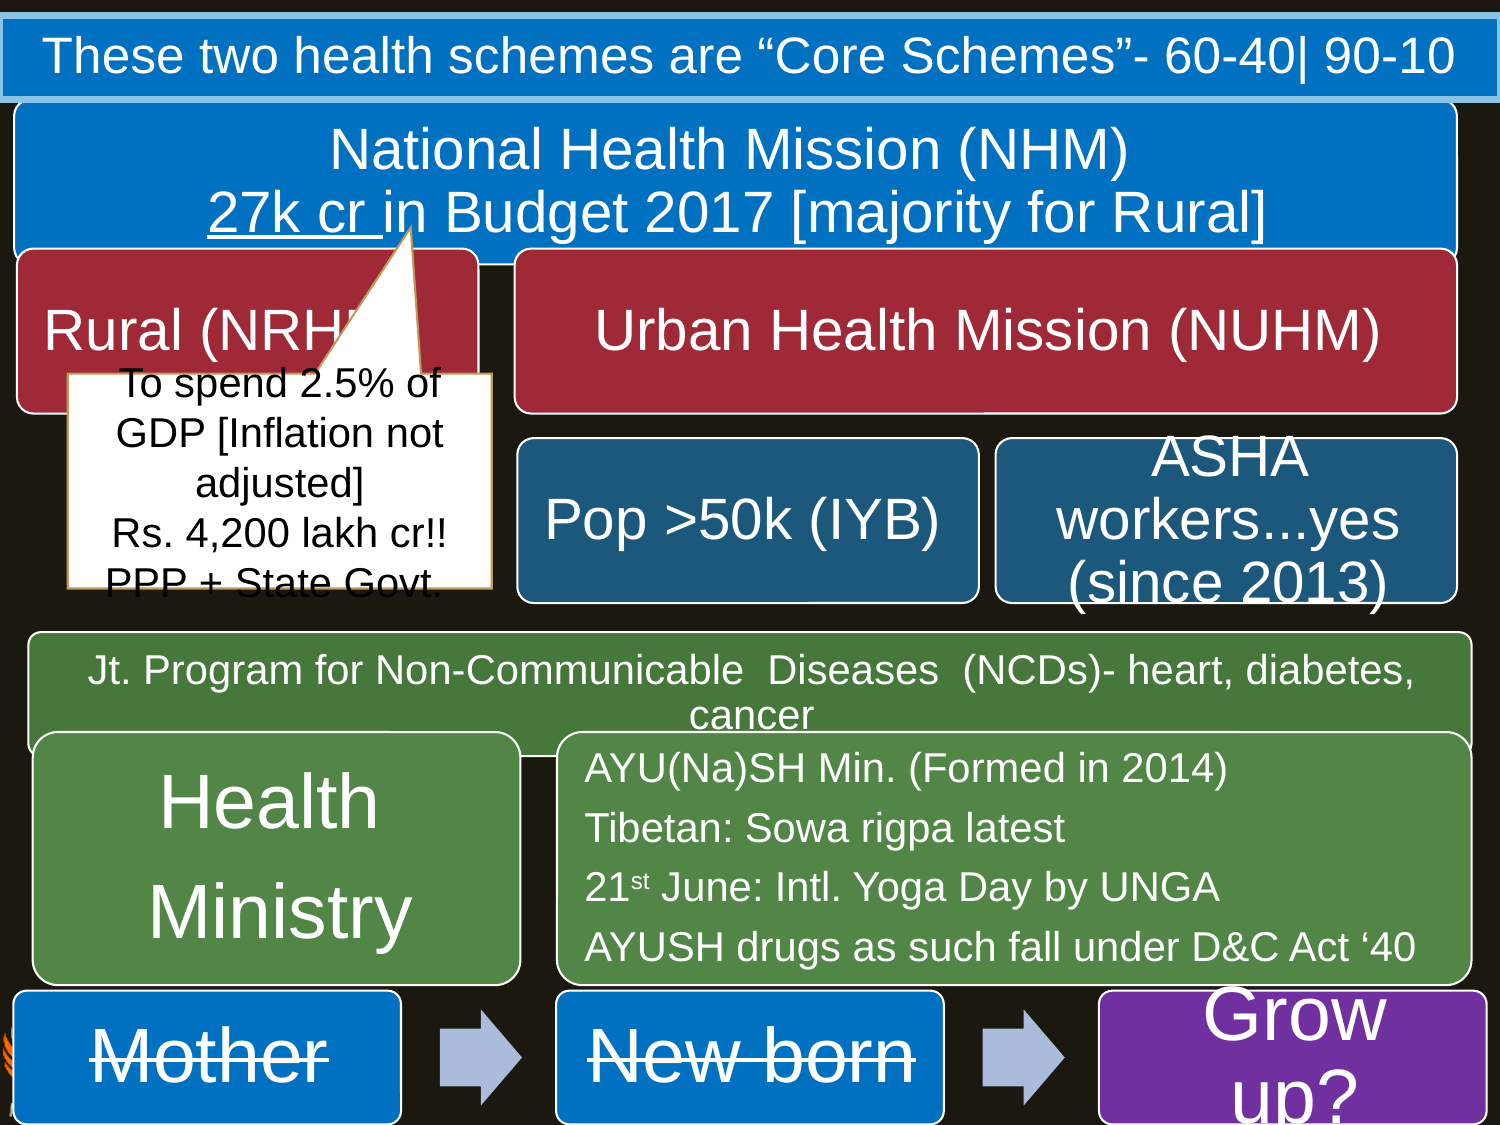

# These two health schemes are “Core Schemes”- 60-40| 90-10
National Health Mission (NHM)
27k cr in Budget 2017 [majority for Rural]
Rural (NRHM)
Urban Health Mission (NUHM)
Pop >50k (IYB)
ASHA workers...yes (since 2013)
To spend 2.5% of GDP [Inflation not adjusted]
Rs. 4,200 lakh cr!!
PPP + State Govt.
Jt. Program for Non-Communicable  Diseases  (NCDs)- heart, diabetes, cancer
Health
Ministry
AYU(Na)SH Min. (Formed in 2014)
Tibetan: Sowa rigpa latest
21st June: Intl. Yoga Day by UNGA
AYUSH drugs as such fall under D&C Act ‘40
Mother

New born

Grow up?